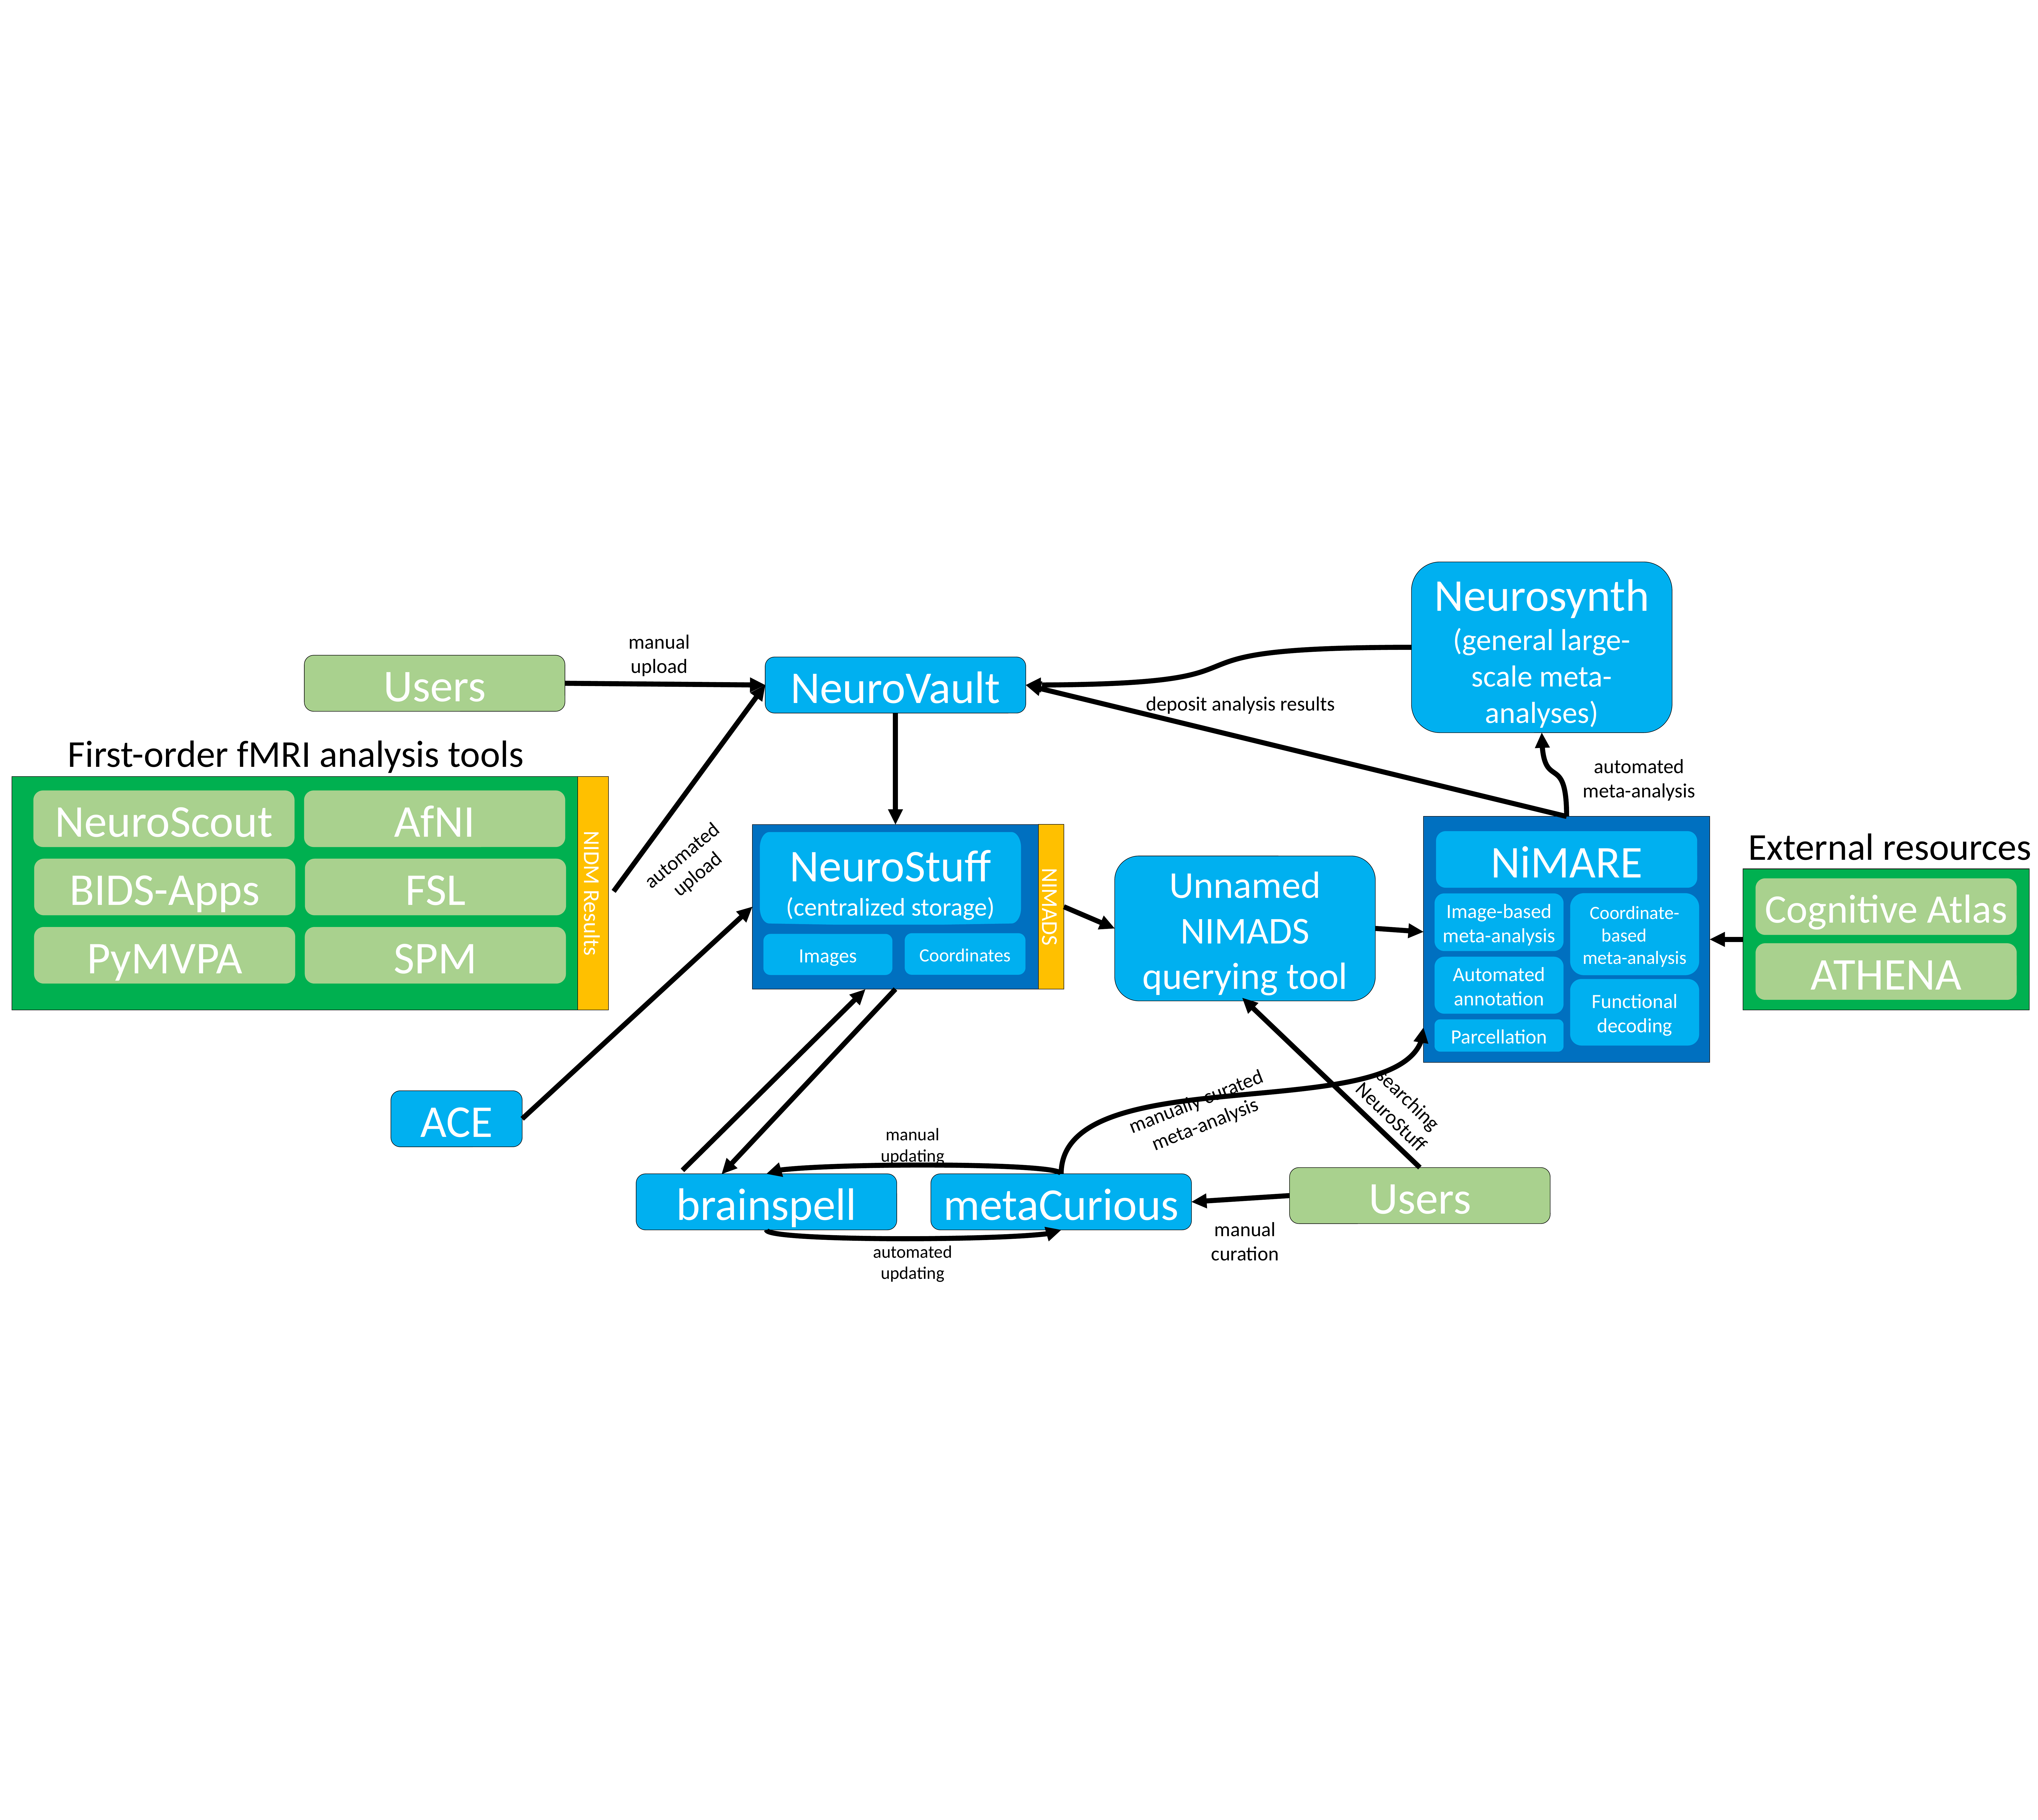

Neurosynth
(general large-scale meta-analyses)
manual
upload
Users
NeuroVault
deposit analysis results
First-order fMRI analysis tools
automated
meta-analysis

NIDM Results
NeuroScout
AfNI

External resources
NIMADS

NiMARE
NeuroStuff
(centralized storage)
automated
upload
Unnamed NIMADS querying tool
BIDS-Apps
FSL

Cognitive Atlas
ATHENA
Coordinate-based      meta-analysis
Image-based meta-analysis
PyMVPA
SPM
Coordinates
Images
Automated annotation
Functional decoding
Parcellation
searching
NeuroStuff
manually curated
meta-analysis
ACE
manual
updating
Users
brainspell
metaCurious
manual
curation
automated
updating